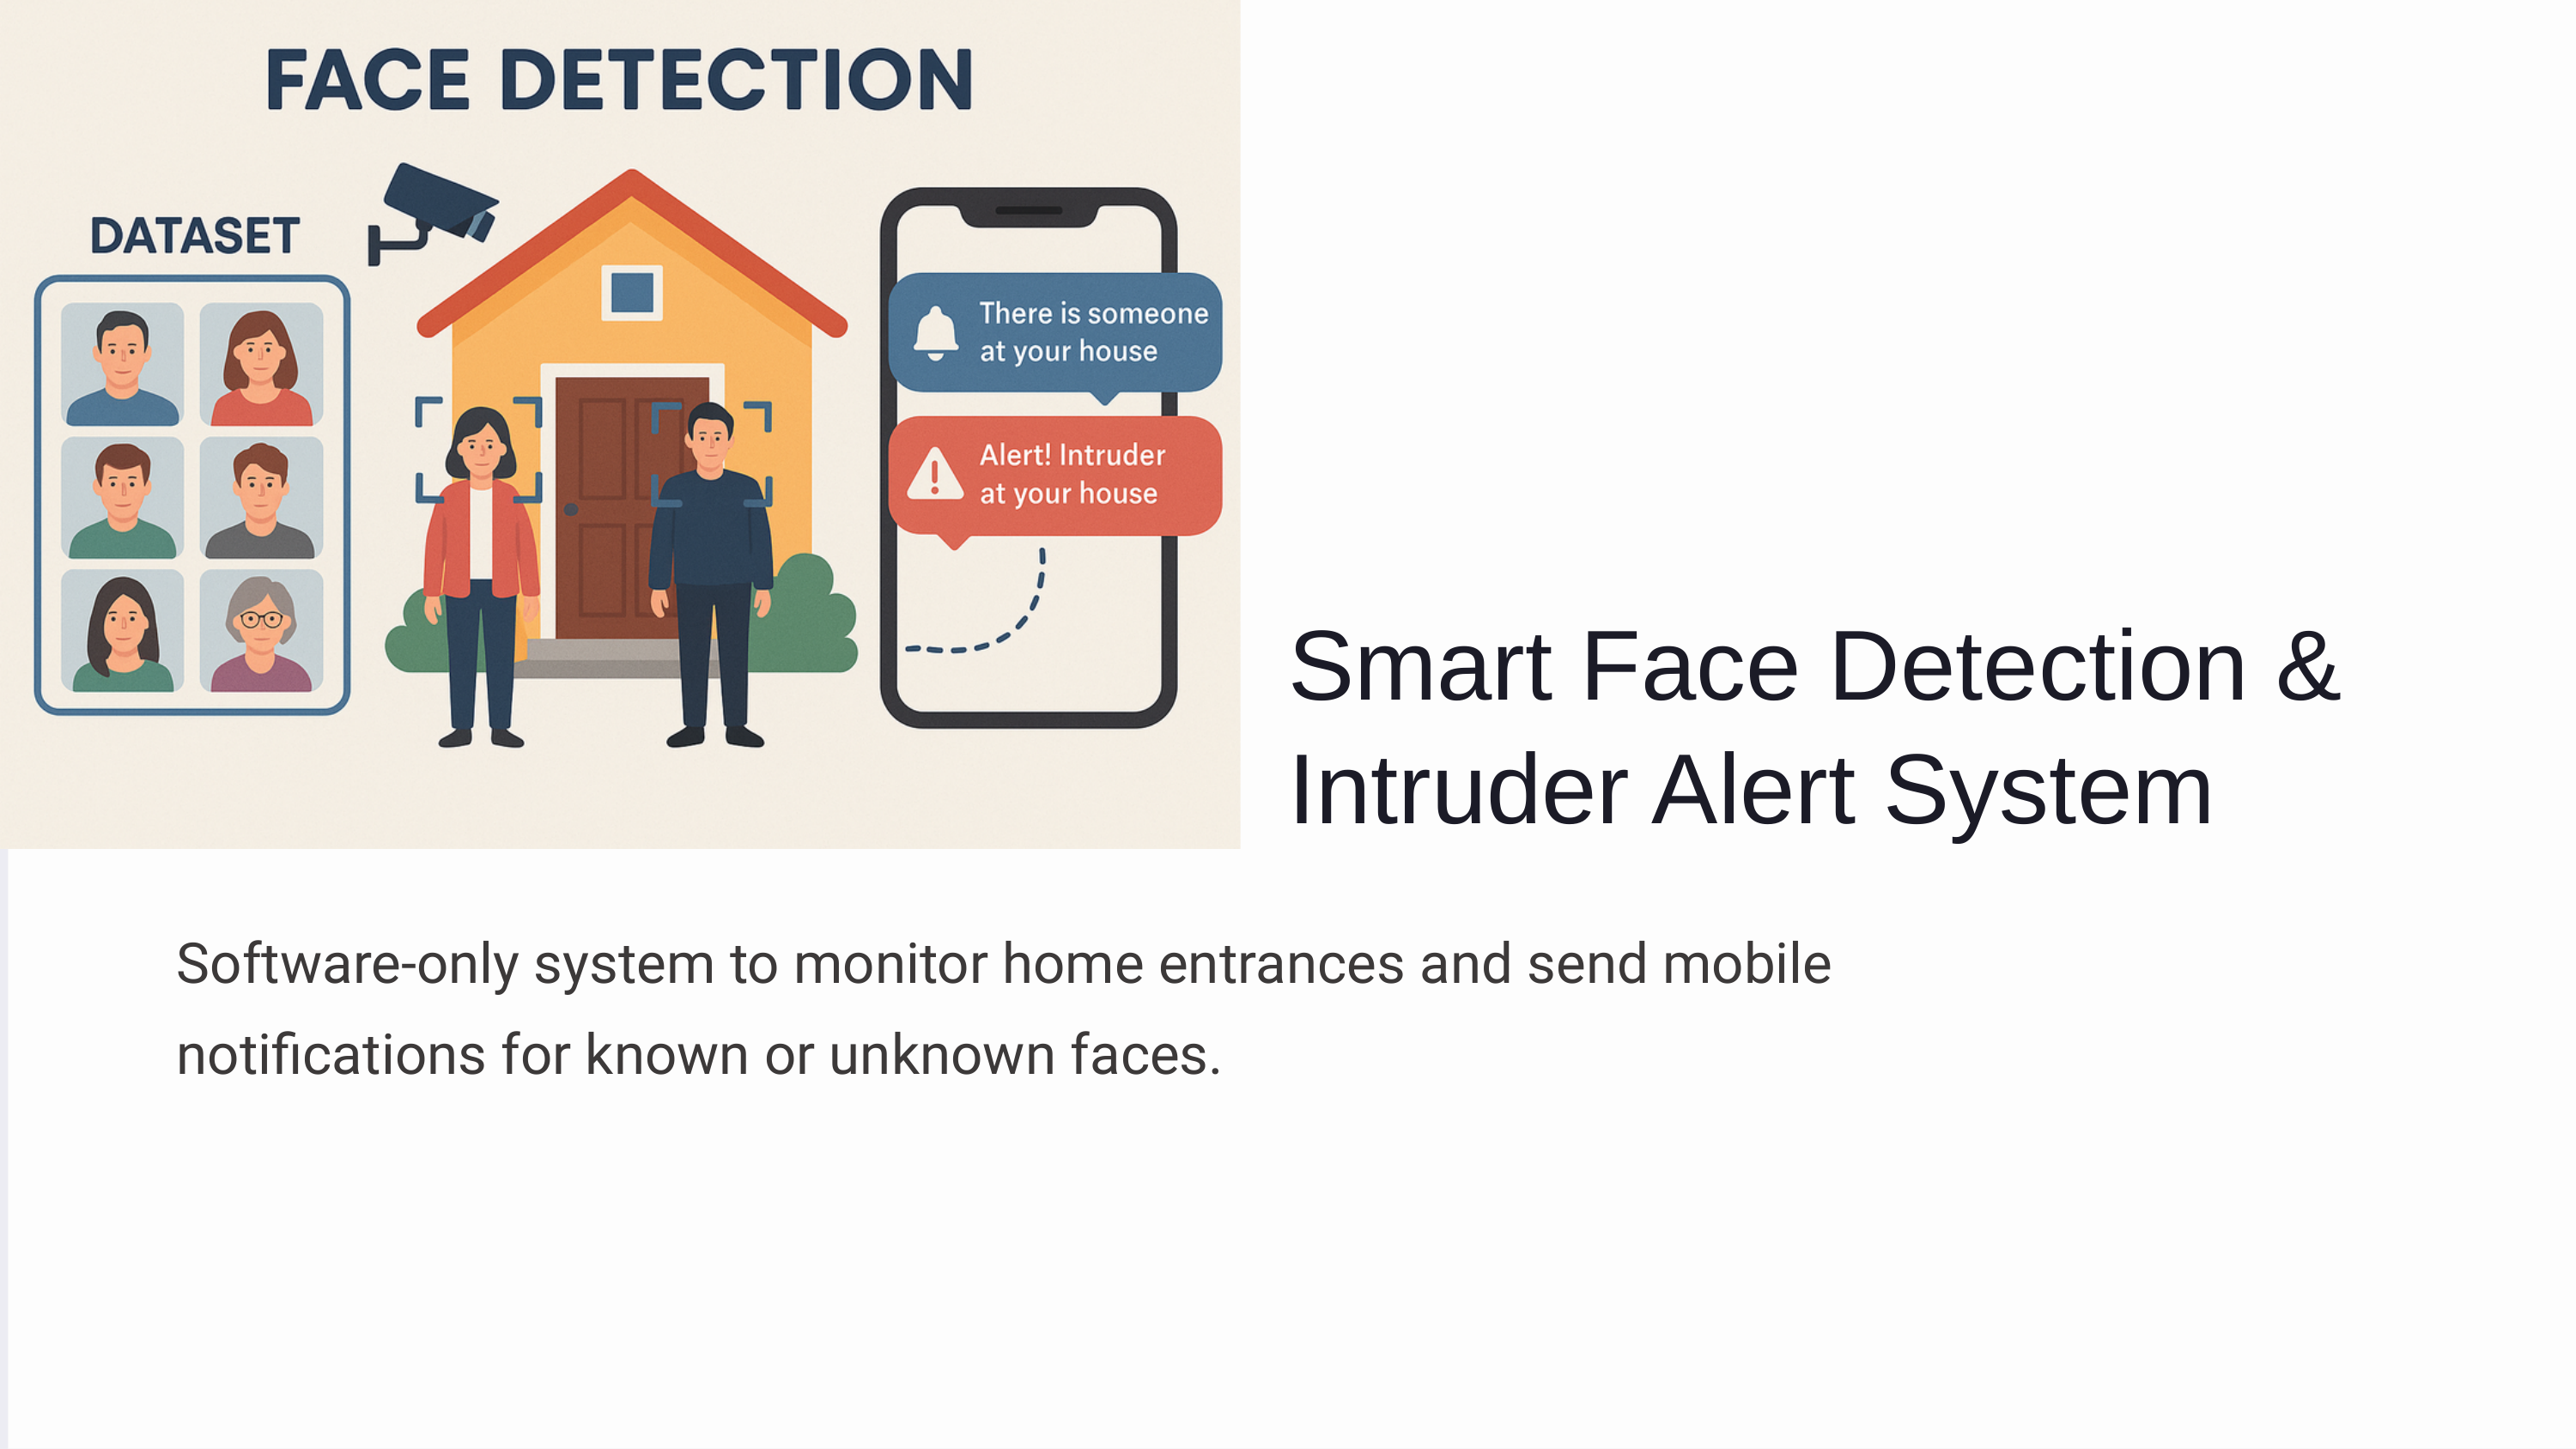

Smart Face Detection & Intruder Alert System
Software-only system to monitor home entrances and send mobile notifications for known or unknown faces.